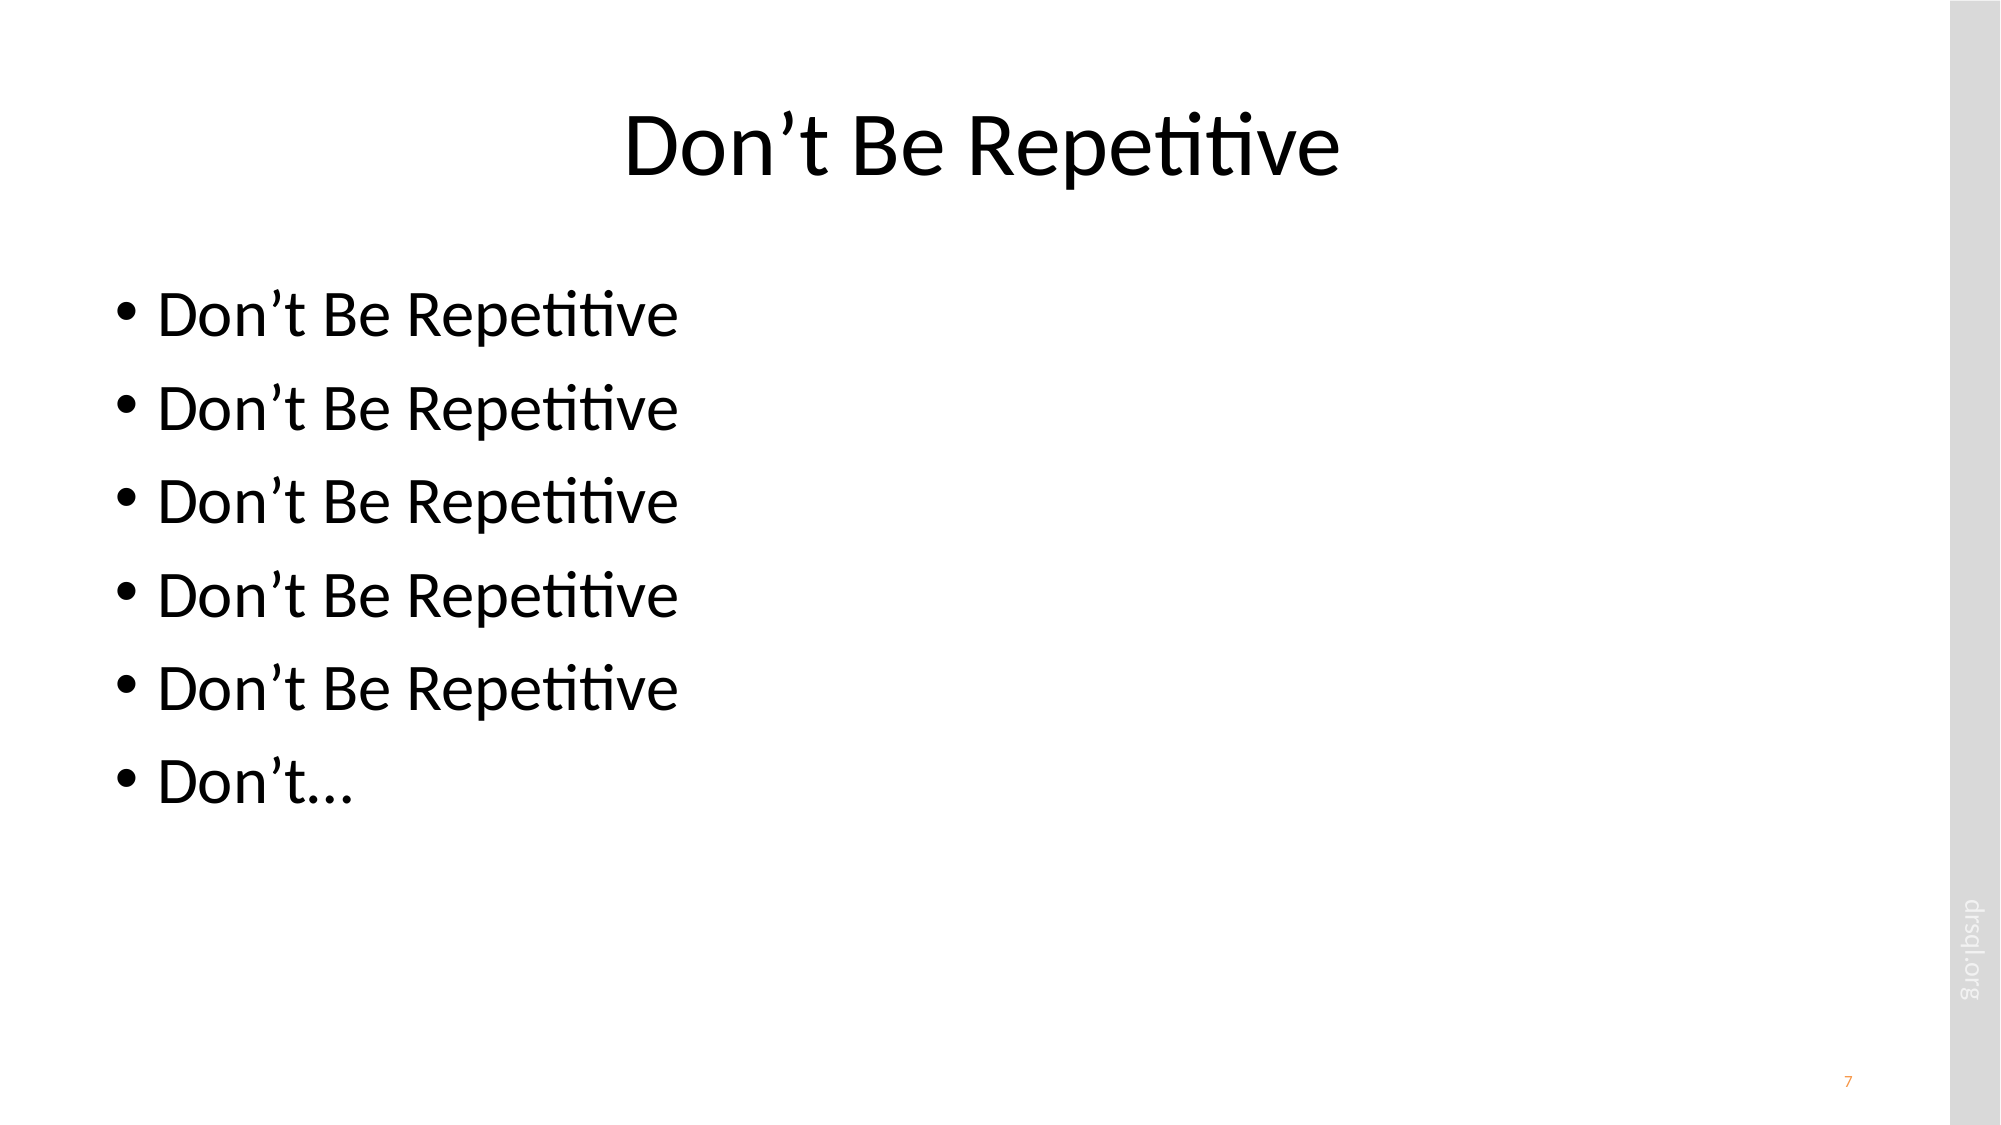

# Don’t Be Repetitive
Don’t Be Repetitive
Don’t Be Repetitive
Don’t Be Repetitive
Don’t Be Repetitive
Don’t Be Repetitive
Don’t…